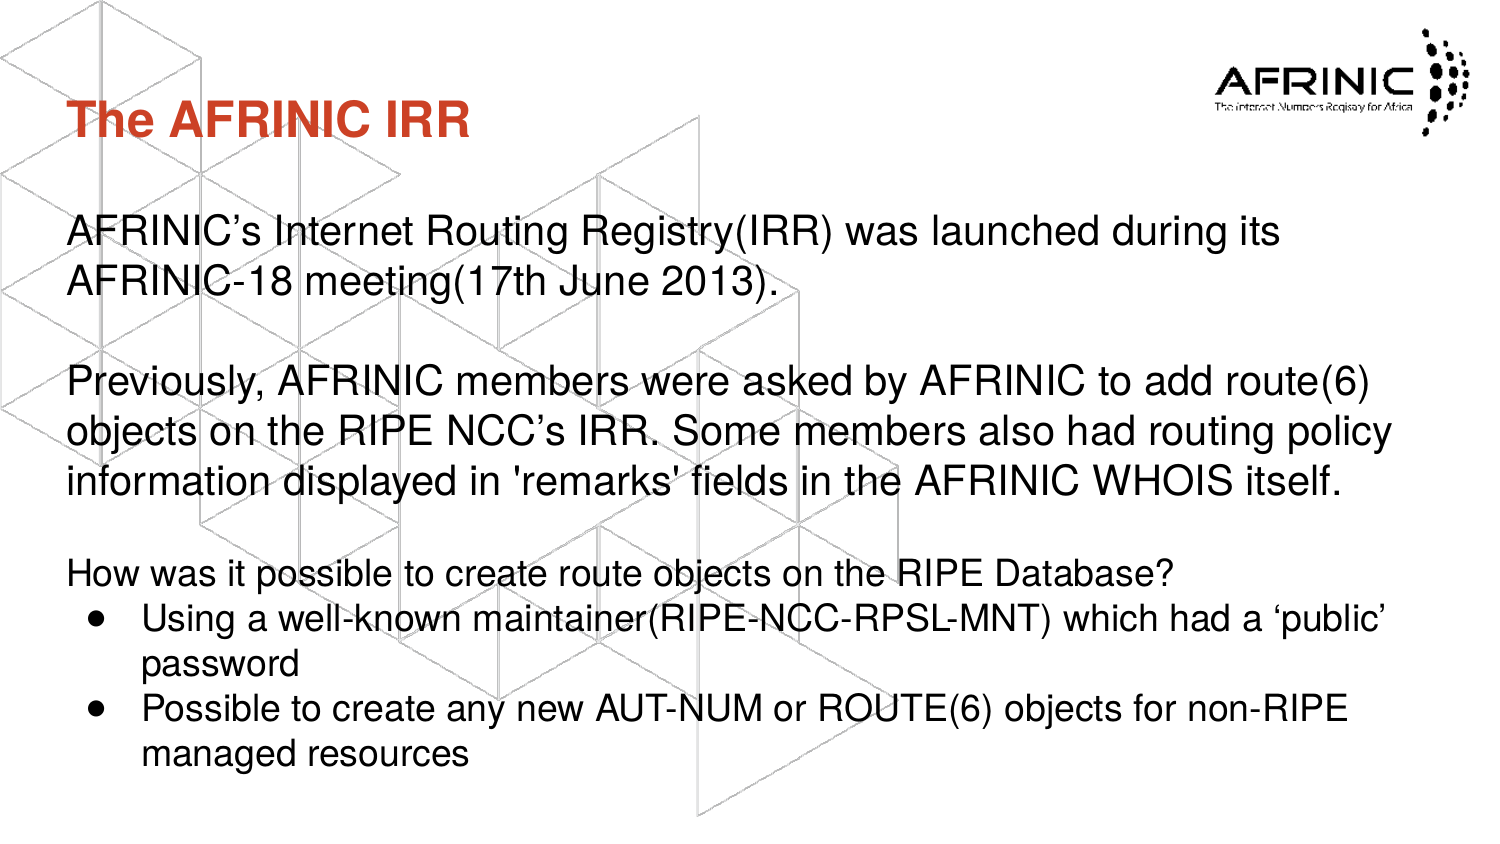

# The AFRINIC IRR
AFRINIC’s Internet Routing Registry(IRR) was launched during its AFRINIC-18 meeting(17th June 2013).
Previously, AFRINIC members were asked by AFRINIC to add route(6) objects on the RIPE NCC’s IRR. Some members also had routing policy information displayed in 'remarks' fields in the AFRINIC WHOIS itself.
How was it possible to create route objects on the RIPE Database?
Using a well-known maintainer(RIPE-NCC-RPSL-MNT) which had a ‘public’ password
Possible to create any new AUT-NUM or ROUTE(6) objects for non-RIPE managed resources